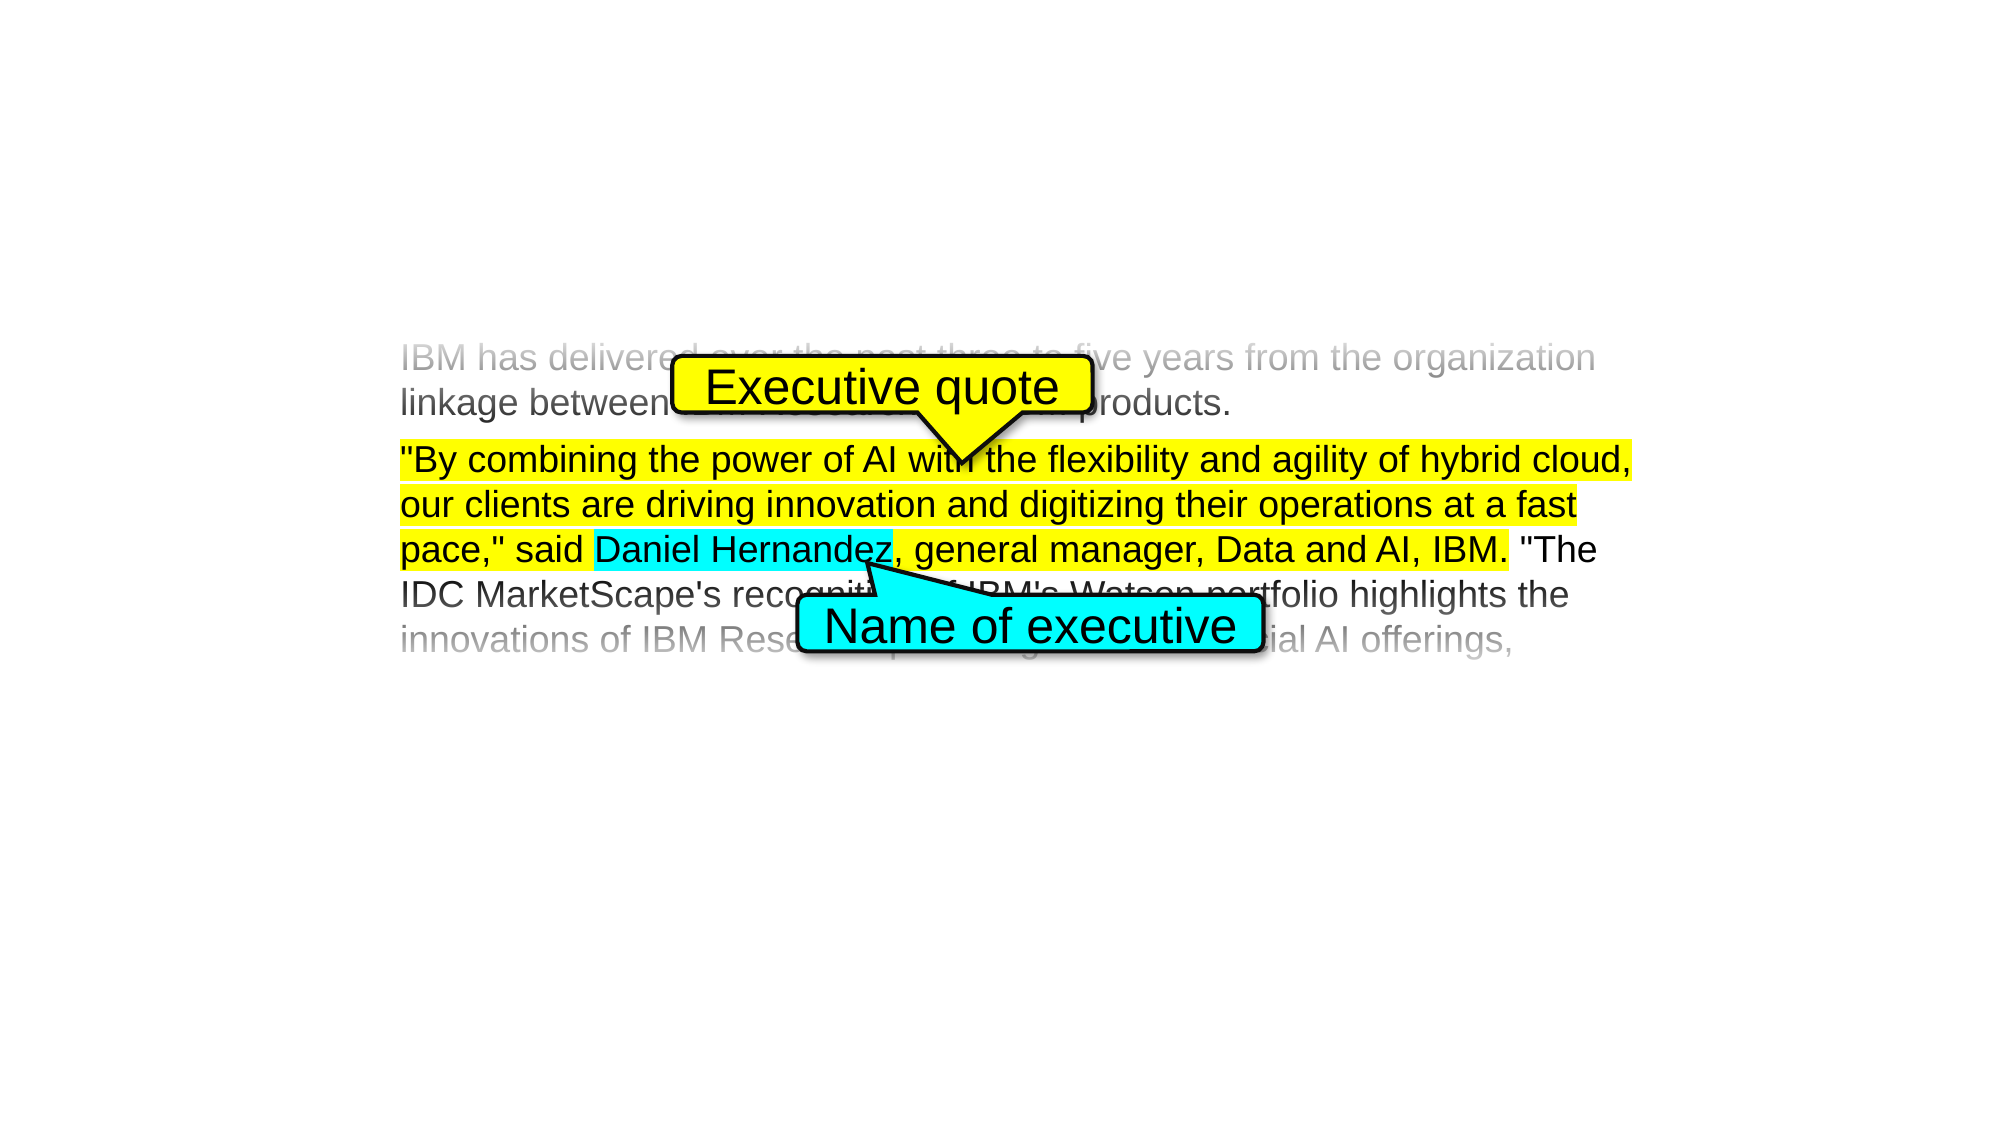

IBM has delivered over the past three to five years from the organization linkage between IBM Research and IBM products.
"By combining the power of AI with the flexibility and agility of hybrid cloud, our clients are driving innovation and digitizing their operations at a fast pace," said Daniel Hernandez, general manager, Data and AI, IBM. "The IDC MarketScape's recognition of IBM's Watson portfolio highlights the innovations of IBM Research powering our commercial AI offerings,

Executive quote

Name of executive